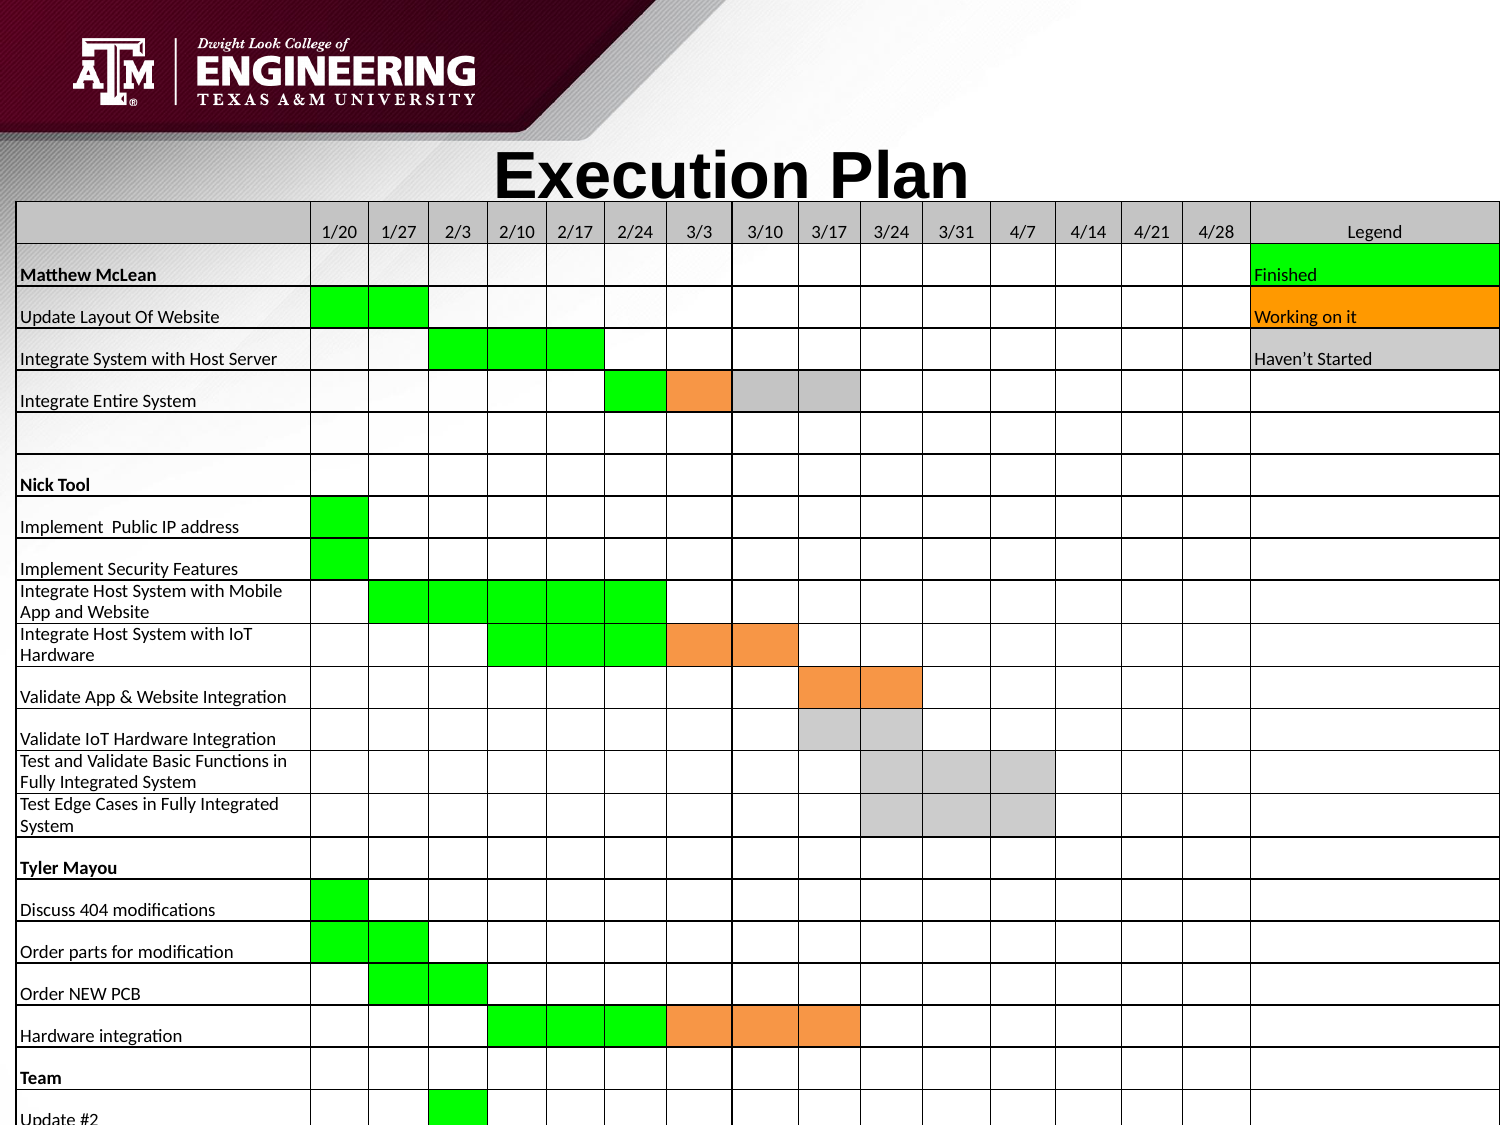

# Execution Plan
|  | 1/20 | 1/27 | 2/3 | 2/10 | 2/17 | 2/24 | 3/3 | 3/10 | 3/17 | 3/24 | 3/31 | 4/7 | 4/14 | 4/21 | 4/28 | Legend |
| --- | --- | --- | --- | --- | --- | --- | --- | --- | --- | --- | --- | --- | --- | --- | --- | --- |
| Matthew McLean |  |  |  |  |  |  |  |  |  |  |  |  |  |  |  | Finished |
| Update Layout Of Website |  |  |  |  |  |  |  |  |  |  |  |  |  |  |  | Working on it |
| Integrate System with Host Server |  |  |  |  |  |  |  |  |  |  |  |  |  |  |  | Haven’t Started |
| Integrate Entire System |  |  |  |  |  |  |  |  |  |  |  |  |  |  |  |  |
|  |  |  |  |  |  |  |  |  |  |  |  |  |  |  |  |  |
| Nick Tool |  |  |  |  |  |  |  |  |  |  |  |  |  |  |  |  |
| Implement Public IP address |  |  |  |  |  |  |  |  |  |  |  |  |  |  |  |  |
| Implement Security Features |  |  |  |  |  |  |  |  |  |  |  |  |  |  |  |  |
| Integrate Host System with Mobile App and Website |  |  |  |  |  |  |  |  |  |  |  |  |  |  |  |  |
| Integrate Host System with IoT Hardware |  |  |  |  |  |  |  |  |  |  |  |  |  |  |  |  |
| Validate App & Website Integration |  |  |  |  |  |  |  |  |  |  |  |  |  |  |  |  |
| Validate IoT Hardware Integration |  |  |  |  |  |  |  |  |  |  |  |  |  |  |  |  |
| Test and Validate Basic Functions in Fully Integrated System |  |  |  |  |  |  |  |  |  |  |  |  |  |  |  |  |
| Test Edge Cases in Fully Integrated System |  |  |  |  |  |  |  |  |  |  |  |  |  |  |  |  |
| Tyler Mayou |  |  |  |  |  |  |  |  |  |  |  |  |  |  |  |  |
| Discuss 404 modifications |  |  |  |  |  |  |  |  |  |  |  |  |  |  |  |  |
| Order parts for modification |  |  |  |  |  |  |  |  |  |  |  |  |  |  |  |  |
| Order NEW PCB |  |  |  |  |  |  |  |  |  |  |  |  |  |  |  |  |
| Hardware integration |  |  |  |  |  |  |  |  |  |  |  |  |  |  |  |  |
| Team |  |  |  |  |  |  |  |  |  |  |  |  |  |  |  |  |
| Update #2 |  |  |  |  |  |  |  |  |  |  |  |  |  |  |  |  |
| Update #3 |  |  |  |  |  |  |  |  |  |  |  |  |  |  |  |  |
| Update #4 |  |  |  |  |  |  |  |  |  |  |  |  |  |  |  |  |
| Update #5 |  |  |  |  |  |  |  |  |  |  |  |  |  |  |  |  |
| Final Presentation |  |  |  |  |  |  |  |  |  |  |  |  |  |  |  |  |
| Final Demo |  |  |  |  |  |  |  |  |  |  |  |  |  |  |  |  |
| Final Report |  |  |  |  |  |  |  |  |  |  |  |  |  |  |  |  |
|  |  |  |  |  |  |  |  |  |  |  |  |  |  |  |  |  |
| Integration |  |  |  |  |  |  |  |  |  |  |  |  |  |  |  |  |
| System Test |  |  |  |  |  |  |  |  |  |  |  |  |  |  |  |  |
| Validation |  |  |  |  |  |  |  |  |  |  |  |  |  |  |  |  |